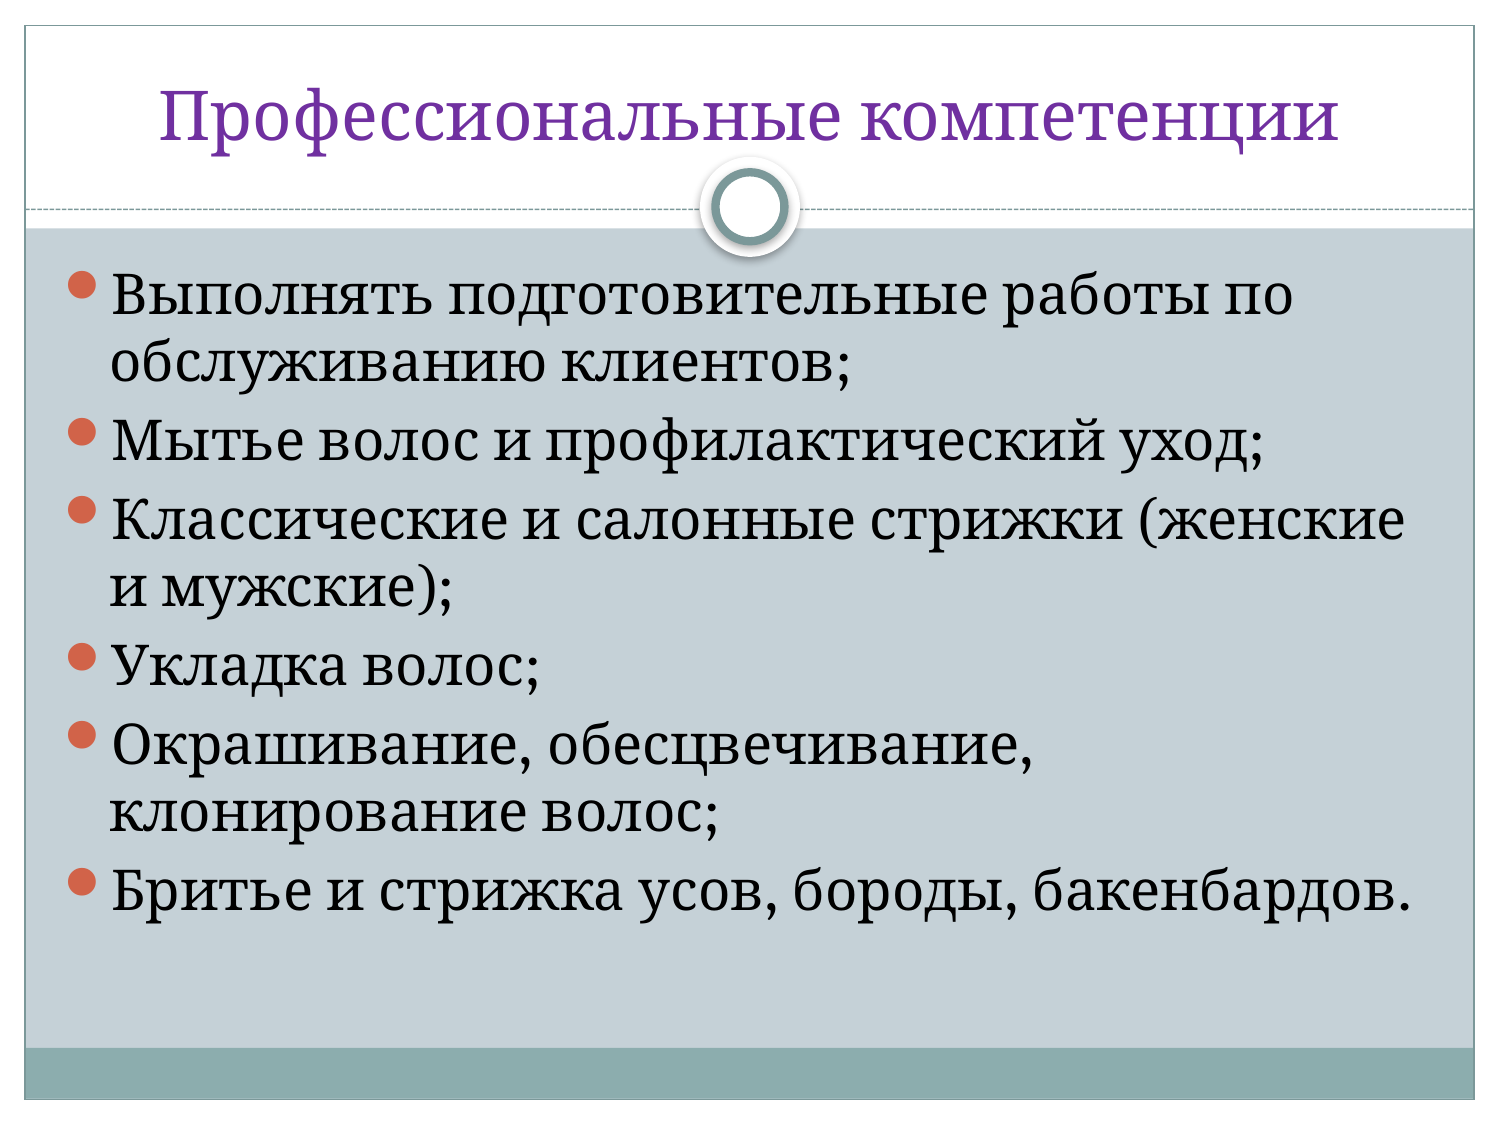

# Профессиональные компетенции
Выполнять подготовительные работы по обслуживанию клиентов;
Мытье волос и профилактический уход;
Классические и салонные стрижки (женские и мужские);
Укладка волос;
Окрашивание, обесцвечивание, клонирование волос;
Бритье и стрижка усов, бороды, бакенбардов.